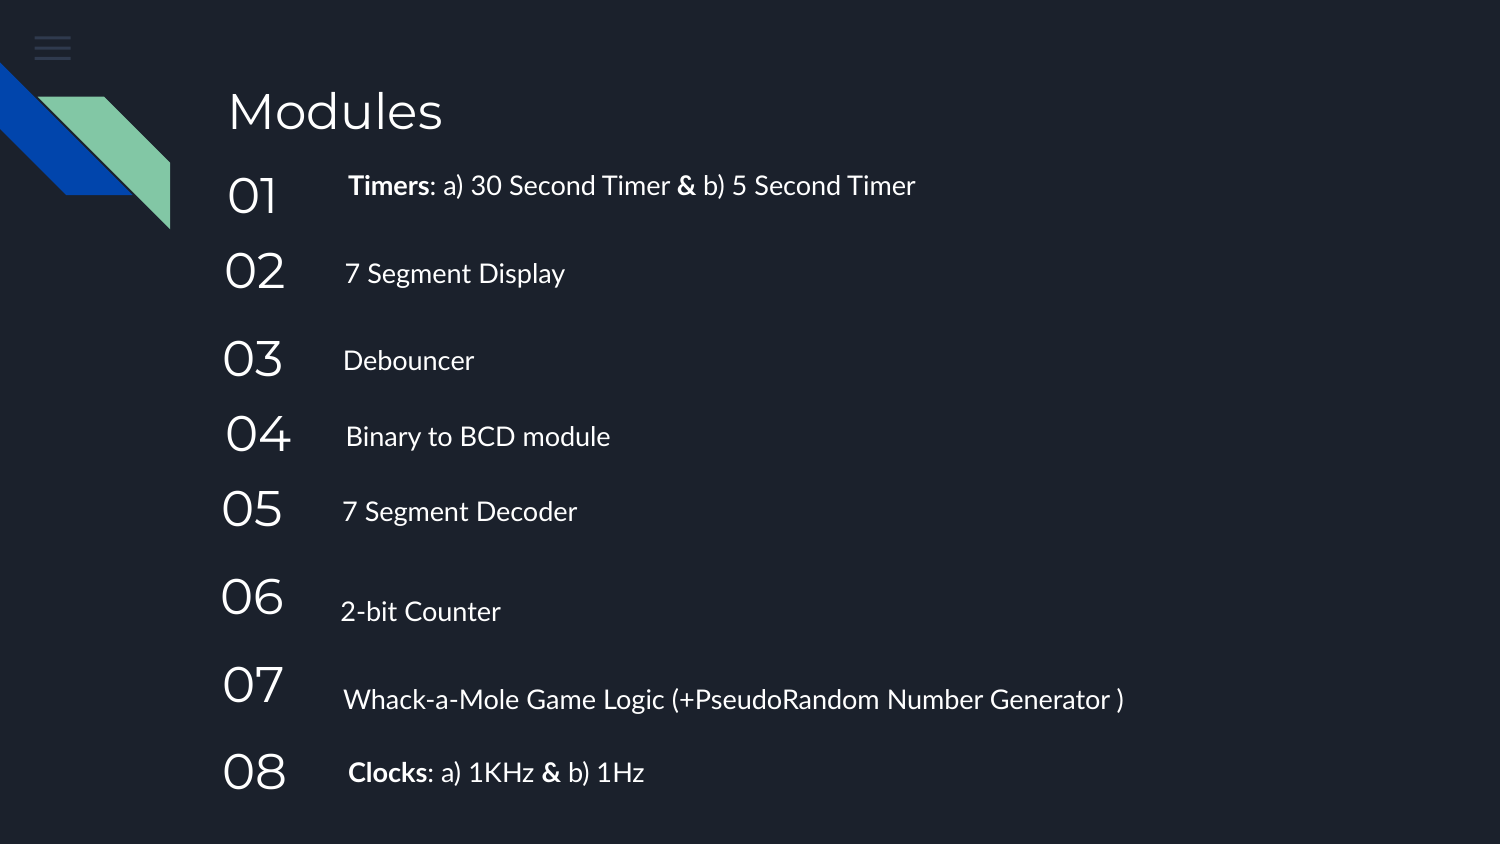

# Modules
01

Timers: a) 30 Second Timer & b) 5 Second Timer
02

7 Segment Display
03
Debouncer
04
Binary to BCD module
05

7 Segment Decoder
06
2-bit Counter
07
Whack-a-Mole Game Logic (+PseudoRandom Number Generator )
08
Clocks: a) 1KHz & b) 1Hz